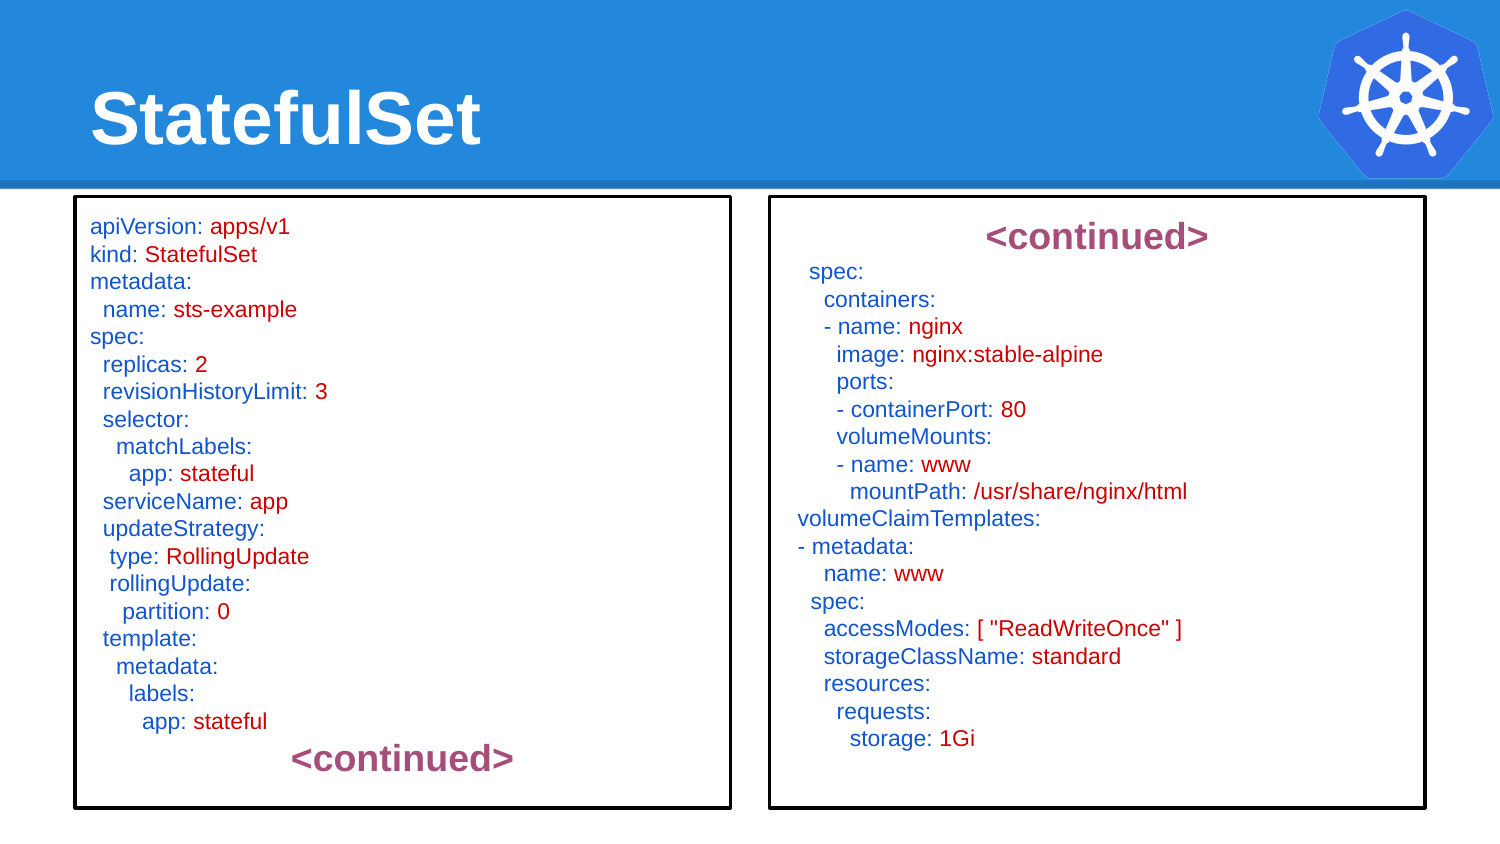

# StatefulSet
apiVersion: apps/v1
kind: StatefulSet
metadata:
  name: sts-example
spec:
  replicas: 2
  revisionHistoryLimit: 3
  selector:
    matchLabels:
      app: stateful
  serviceName: app
  updateStrategy:
   type: RollingUpdate
   rollingUpdate:
     partition: 0
  template:
    metadata:
      labels:
        app: stateful
<continued>

<continued>
    spec:
      containers:
      - name: nginx
        image: nginx:stable-alpine
        ports:
        - containerPort: 80
        volumeMounts:
        - name: www
          mountPath: /usr/share/nginx/html
  volumeClaimTemplates:
  - metadata:
      name: www
    spec:
      accessModes: [ "ReadWriteOnce" ]
      storageClassName: standard
      resources:
        requests:
          storage: 1Gi